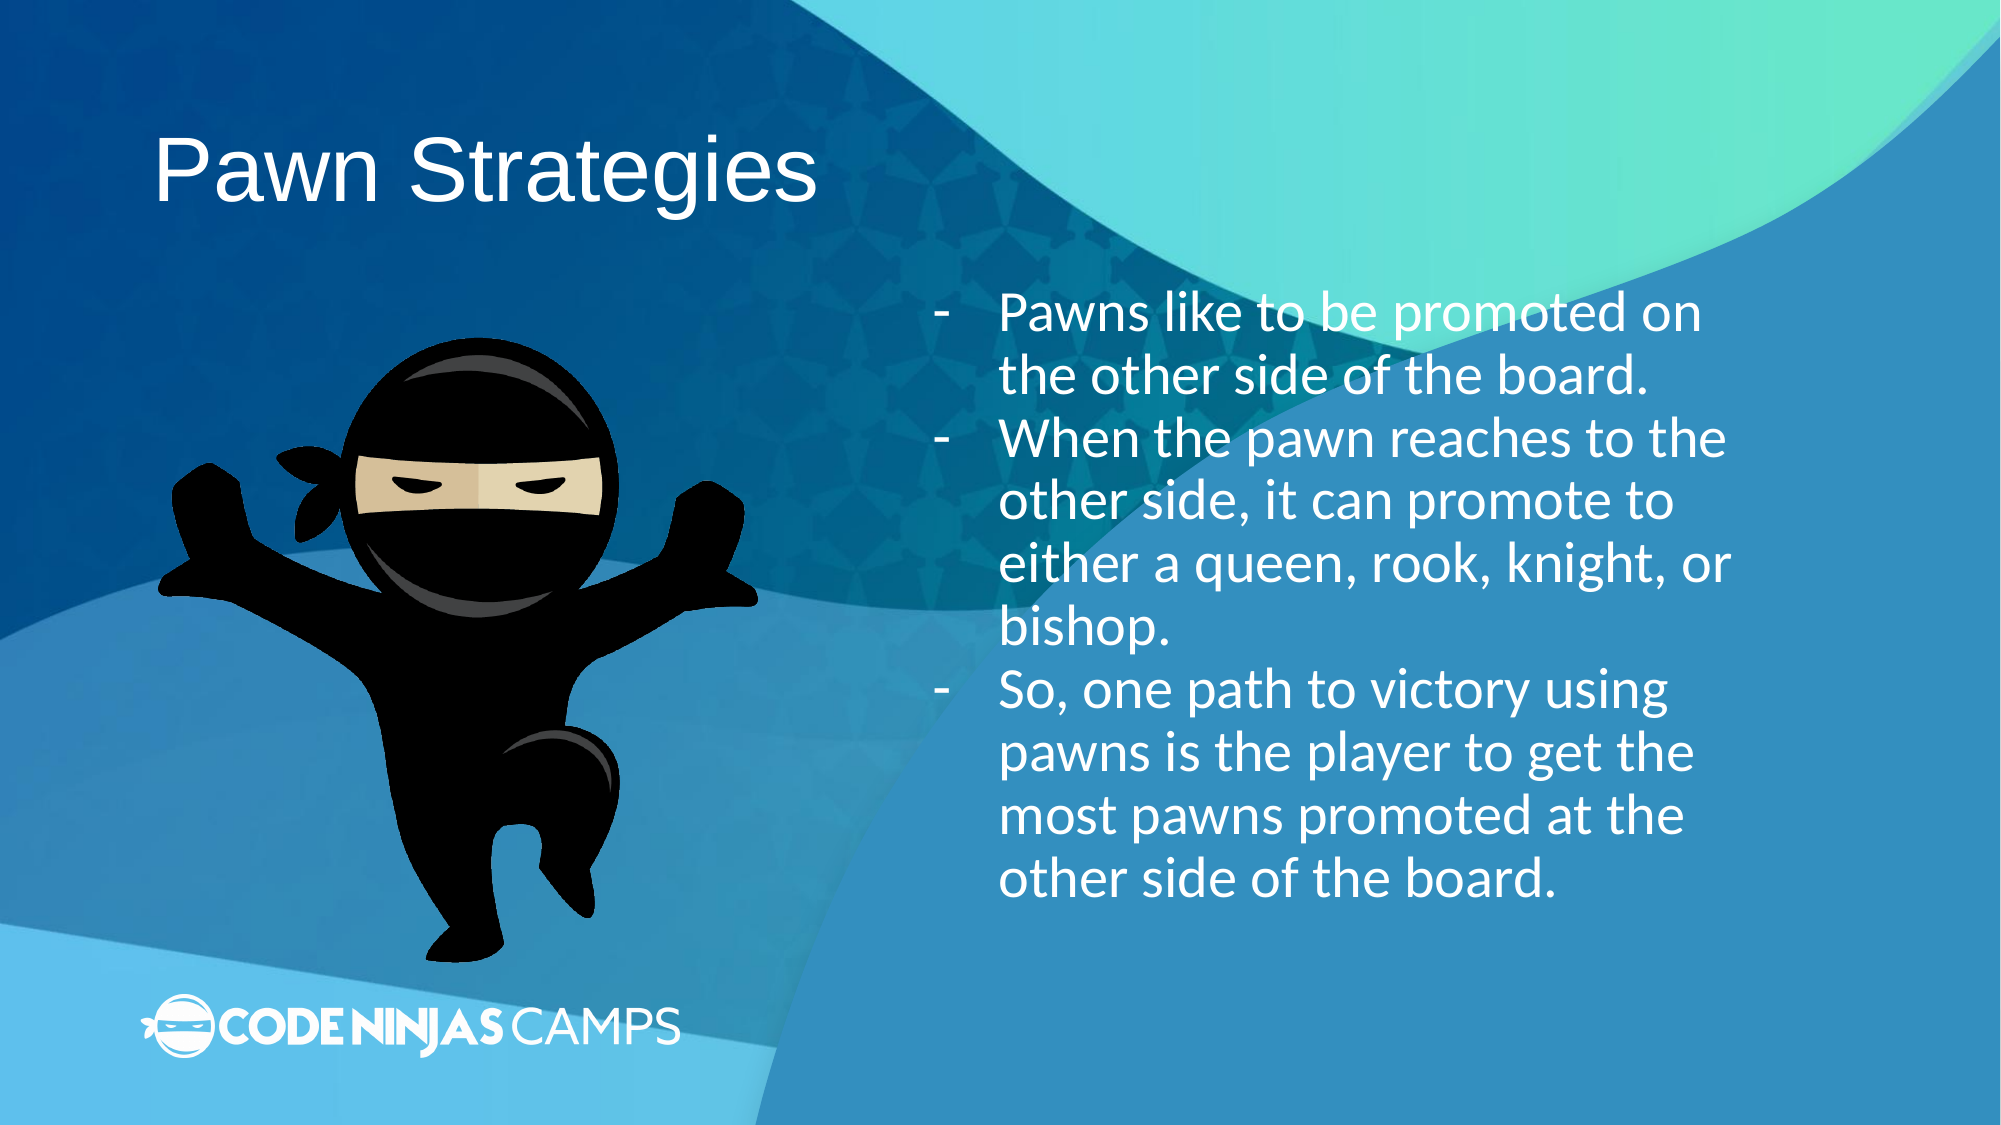

# Pawn Strategies
Pawns like to be promoted on the other side of the board.
When the pawn reaches to the other side, it can promote to either a queen, rook, knight, or bishop.
So, one path to victory using pawns is the player to get the most pawns promoted at the other side of the board.